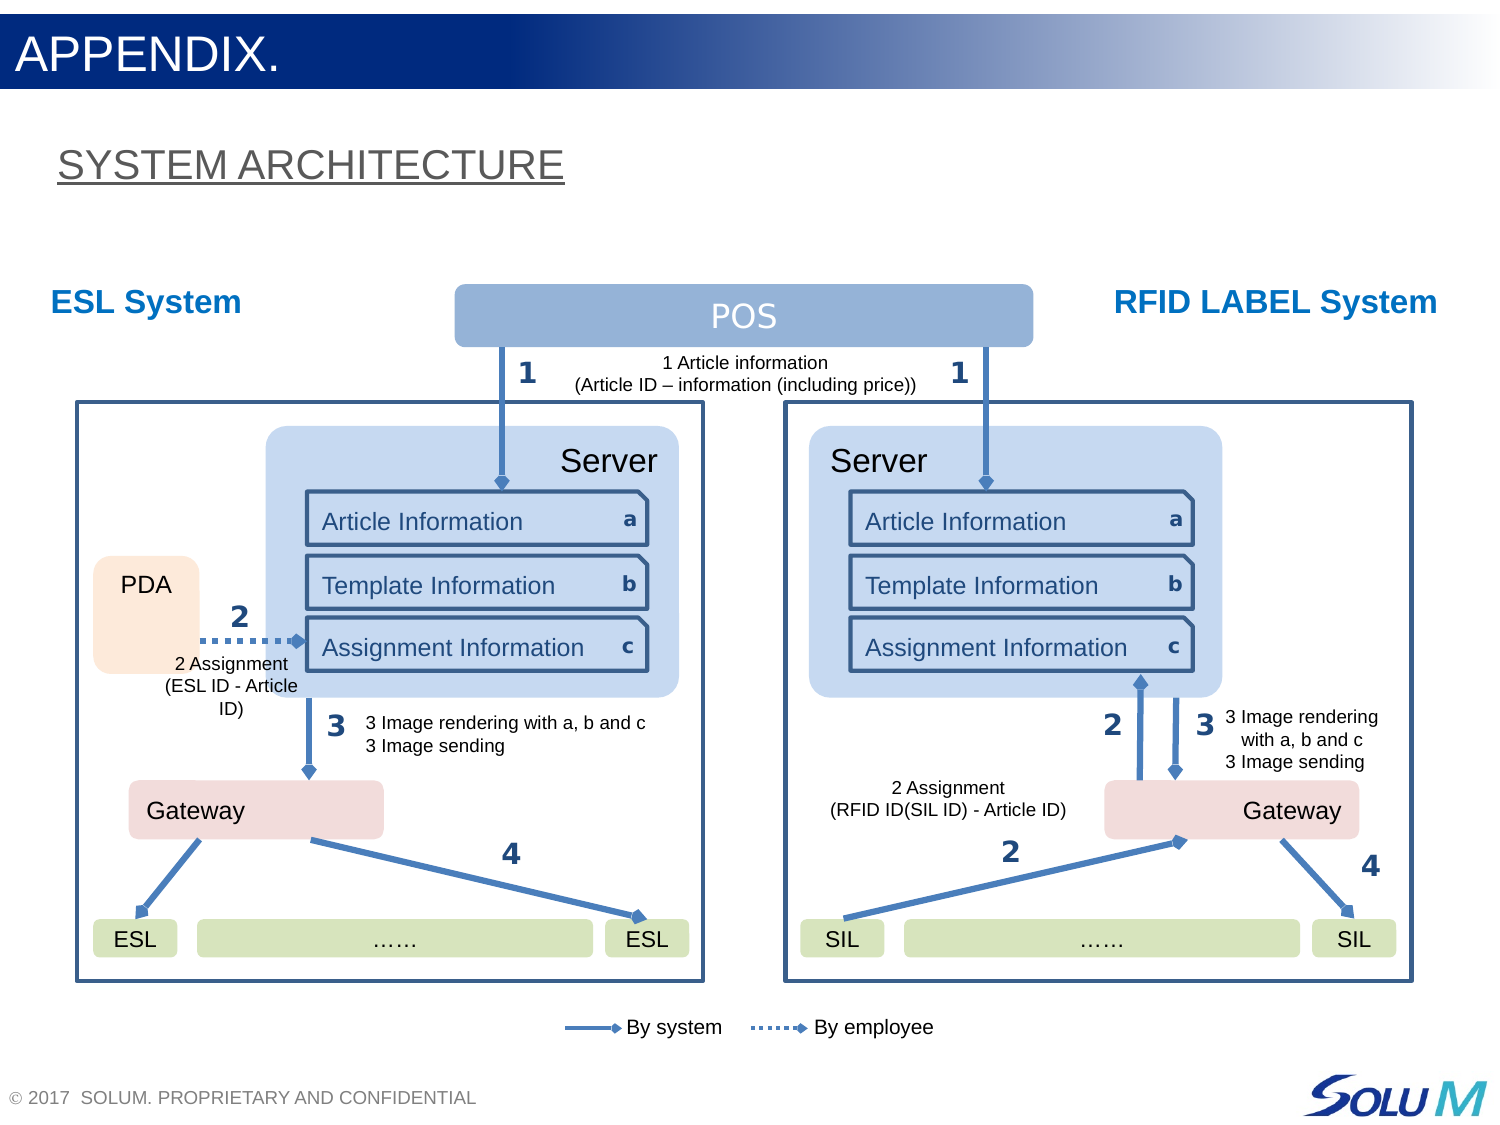

APPENDIX.
SYSTEM ARCHITECTURE
ESL System
RFID LABEL System
POS
1 Article information
(Article ID – information (including price))
1
1

Server
Server
Article Information
Article Information
a
a
Template Information
Template Information
PDA
b
b
2
Assignment Information
Assignment Information
c
c
2 Assignment
(ESL ID - Article ID)
3 Image rendering
   with a, b and c
3 Image sending
2
3
3
3 Image rendering with a, b and c
3 Image sending
2 Assignment
(RFID ID(SIL ID) - Article ID)
Gateway
Gateway
2
4
4
ESL
……
ESL
SIL
……
SIL
By system
By employee